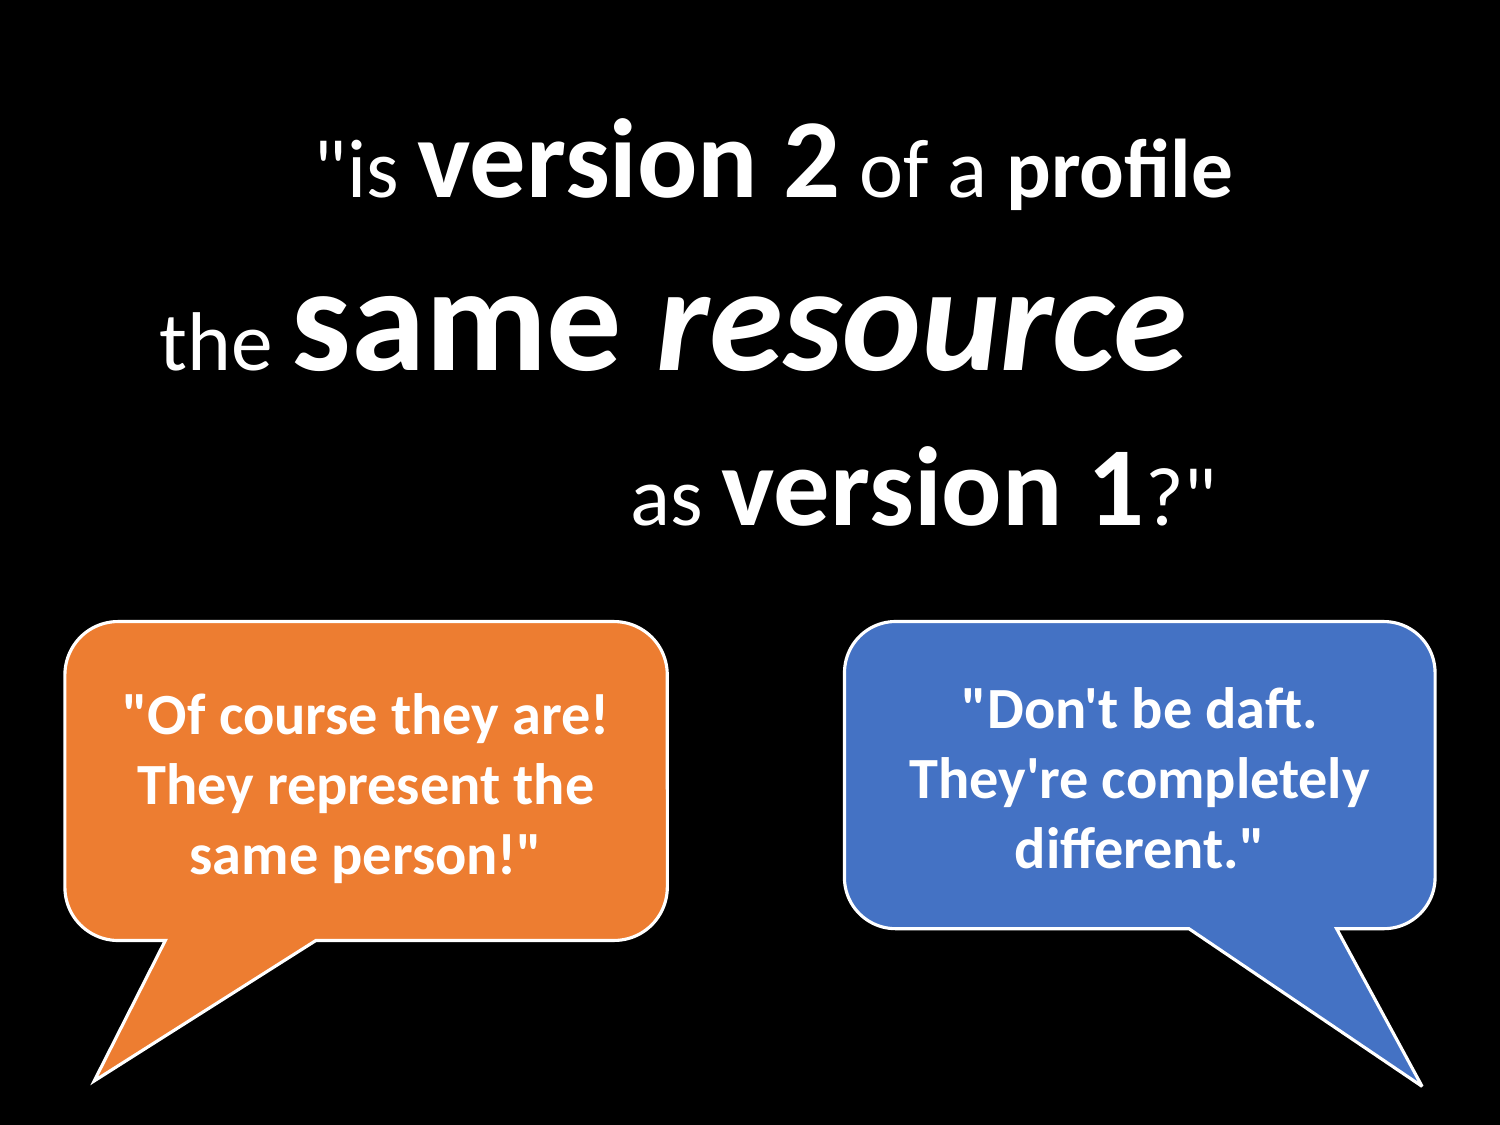

"is version 2 of a profile
the same resource
		as version 1?"
"Of course they are! They represent the same person!"
"Don't be daft. They're completely different."